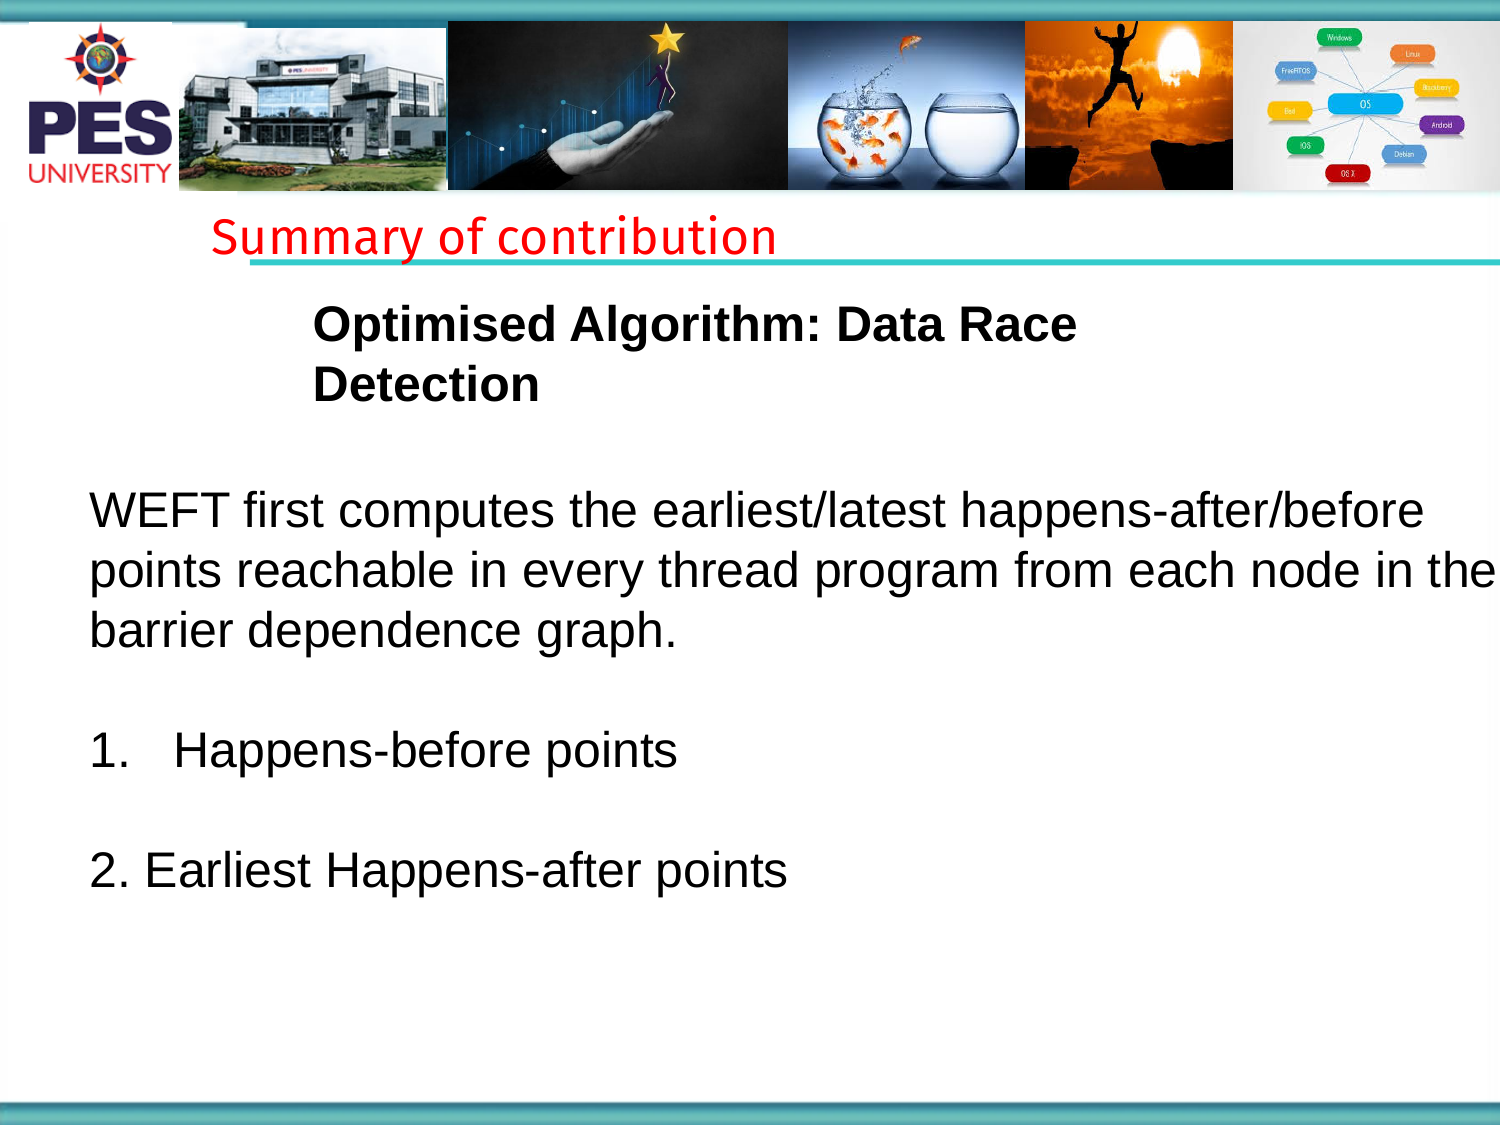

Summary of contribution

Optimised Algorithm: Data Race Detection

WEFT ﬁrst computes the earliest/latest happens-after/before points reachable in every thread program from each node in the barrier dependence graph.

Happens-before points

2. Earliest Happens-after points